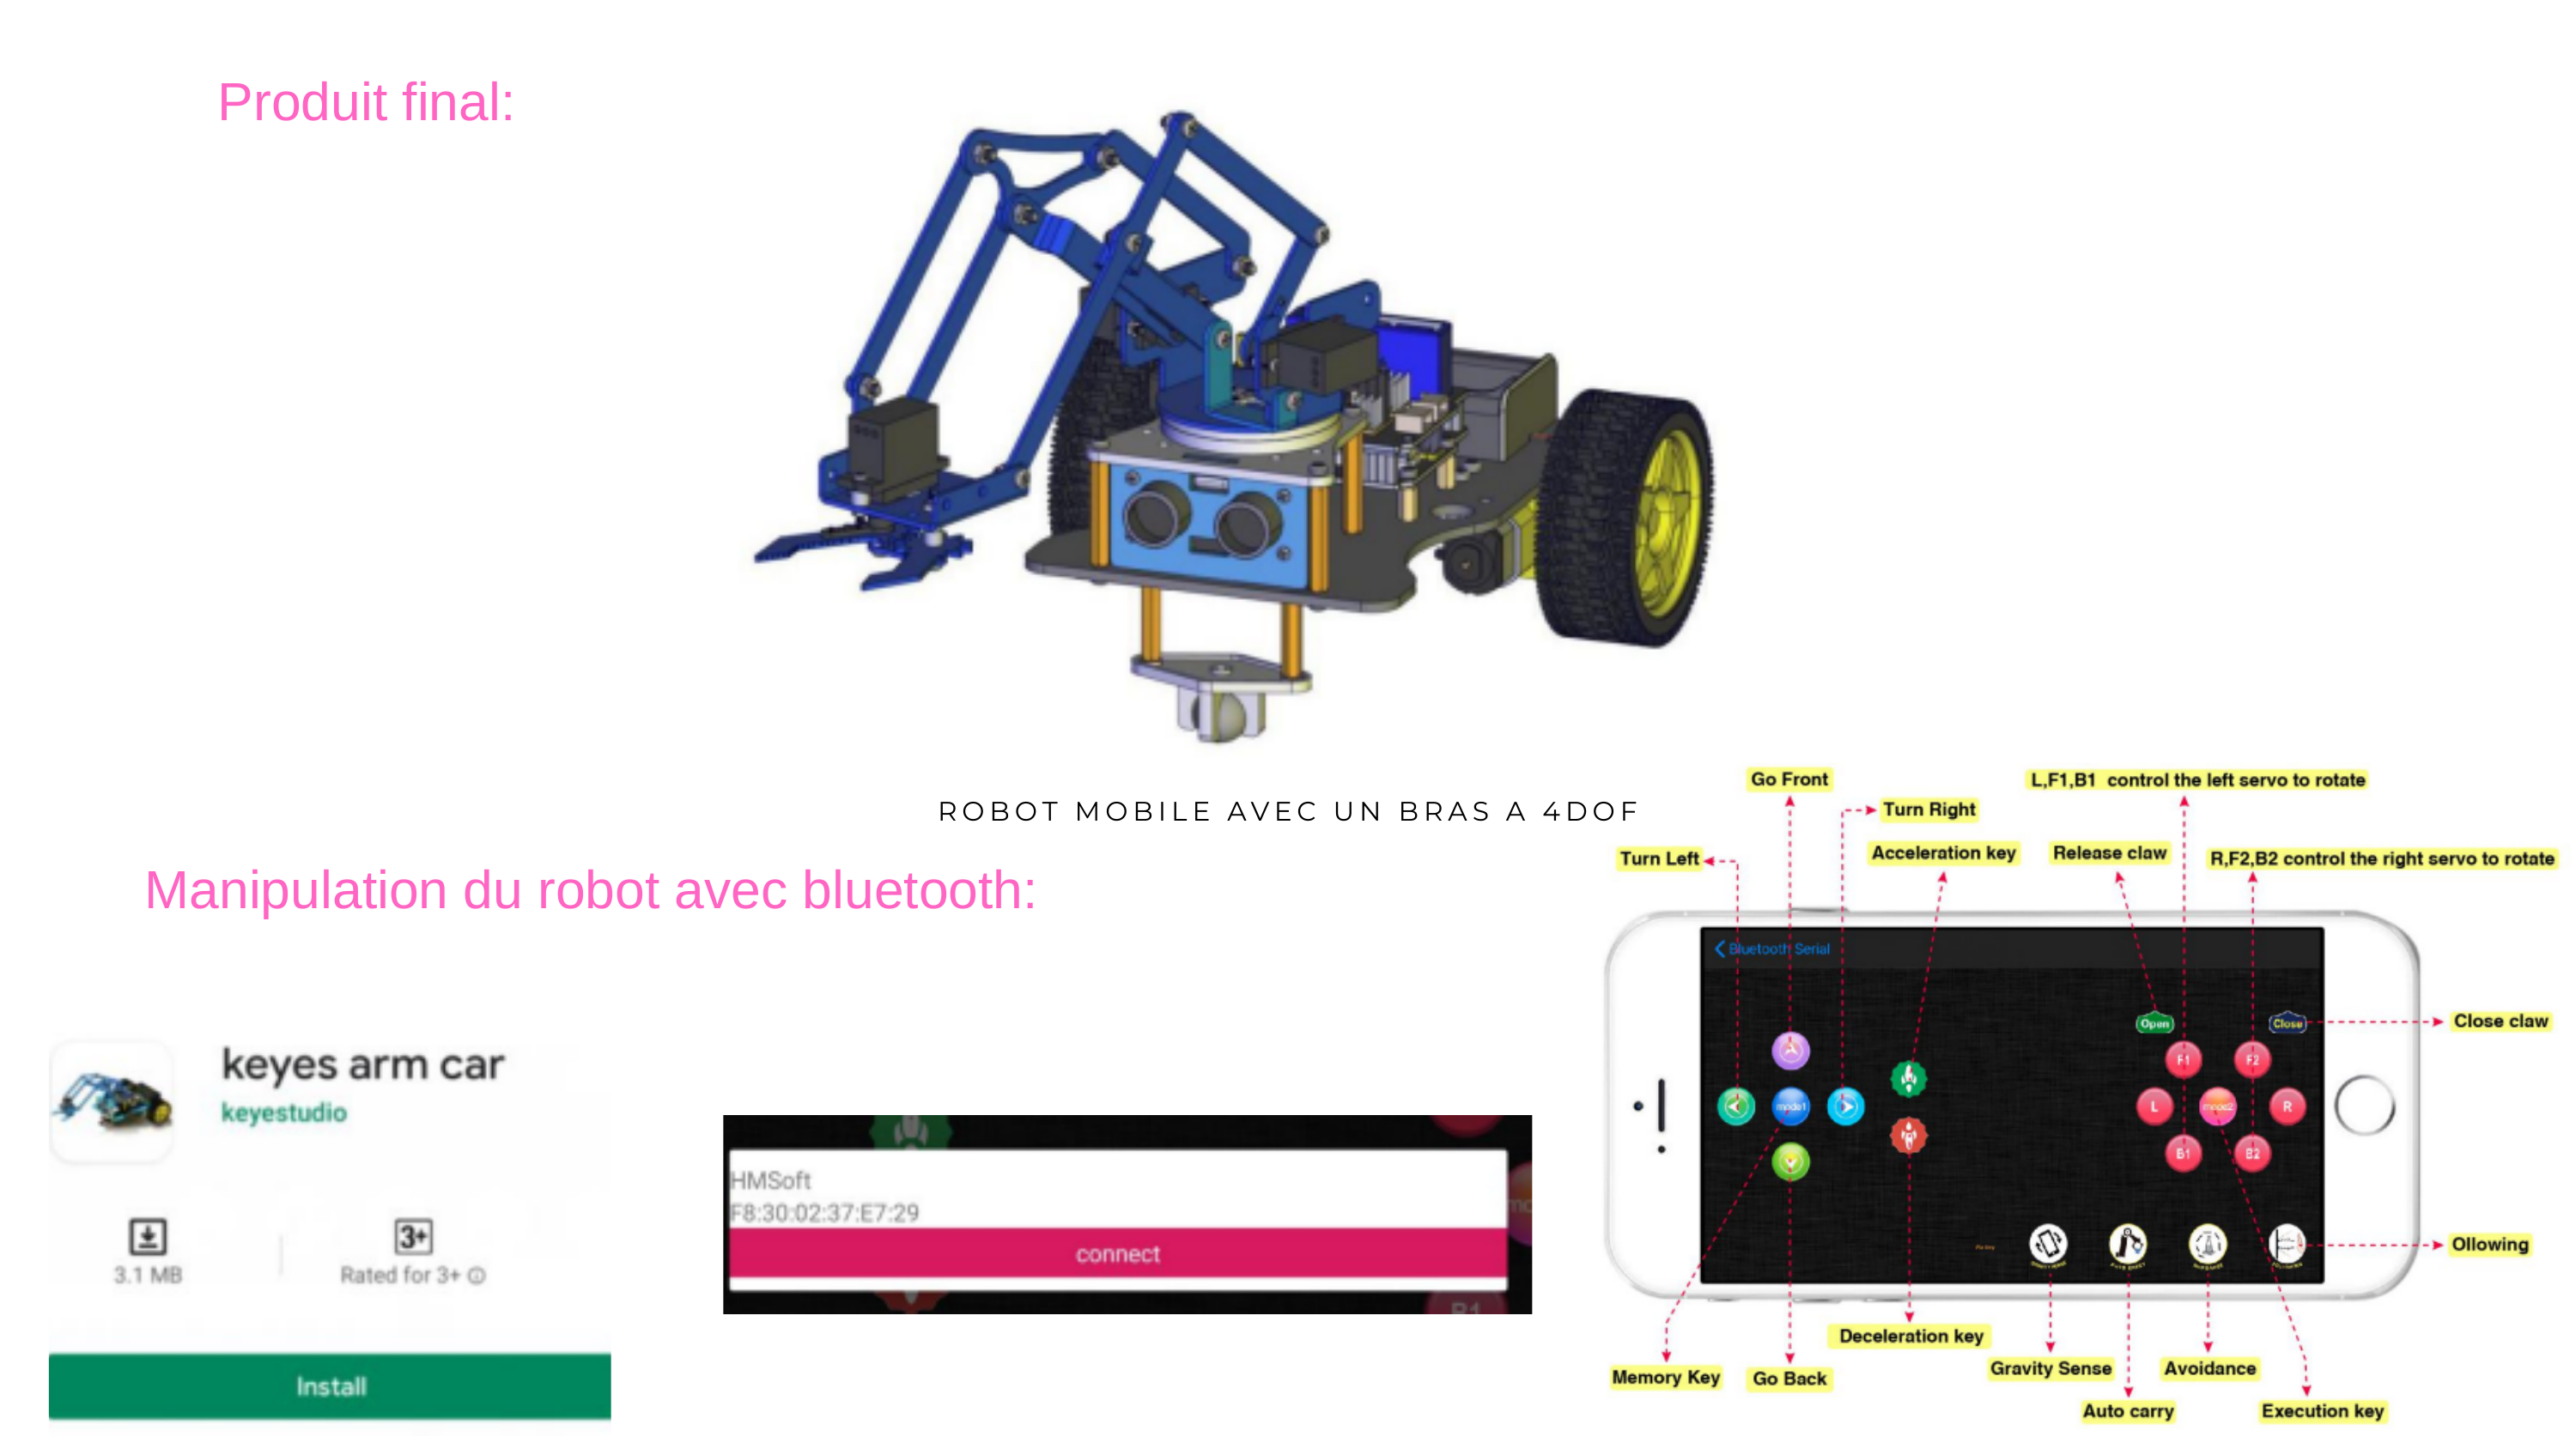

Produit final:

ROBOT MOBILE AVEC UN BRAS A 4DOF
Manipulation du robot avec bluetooth: